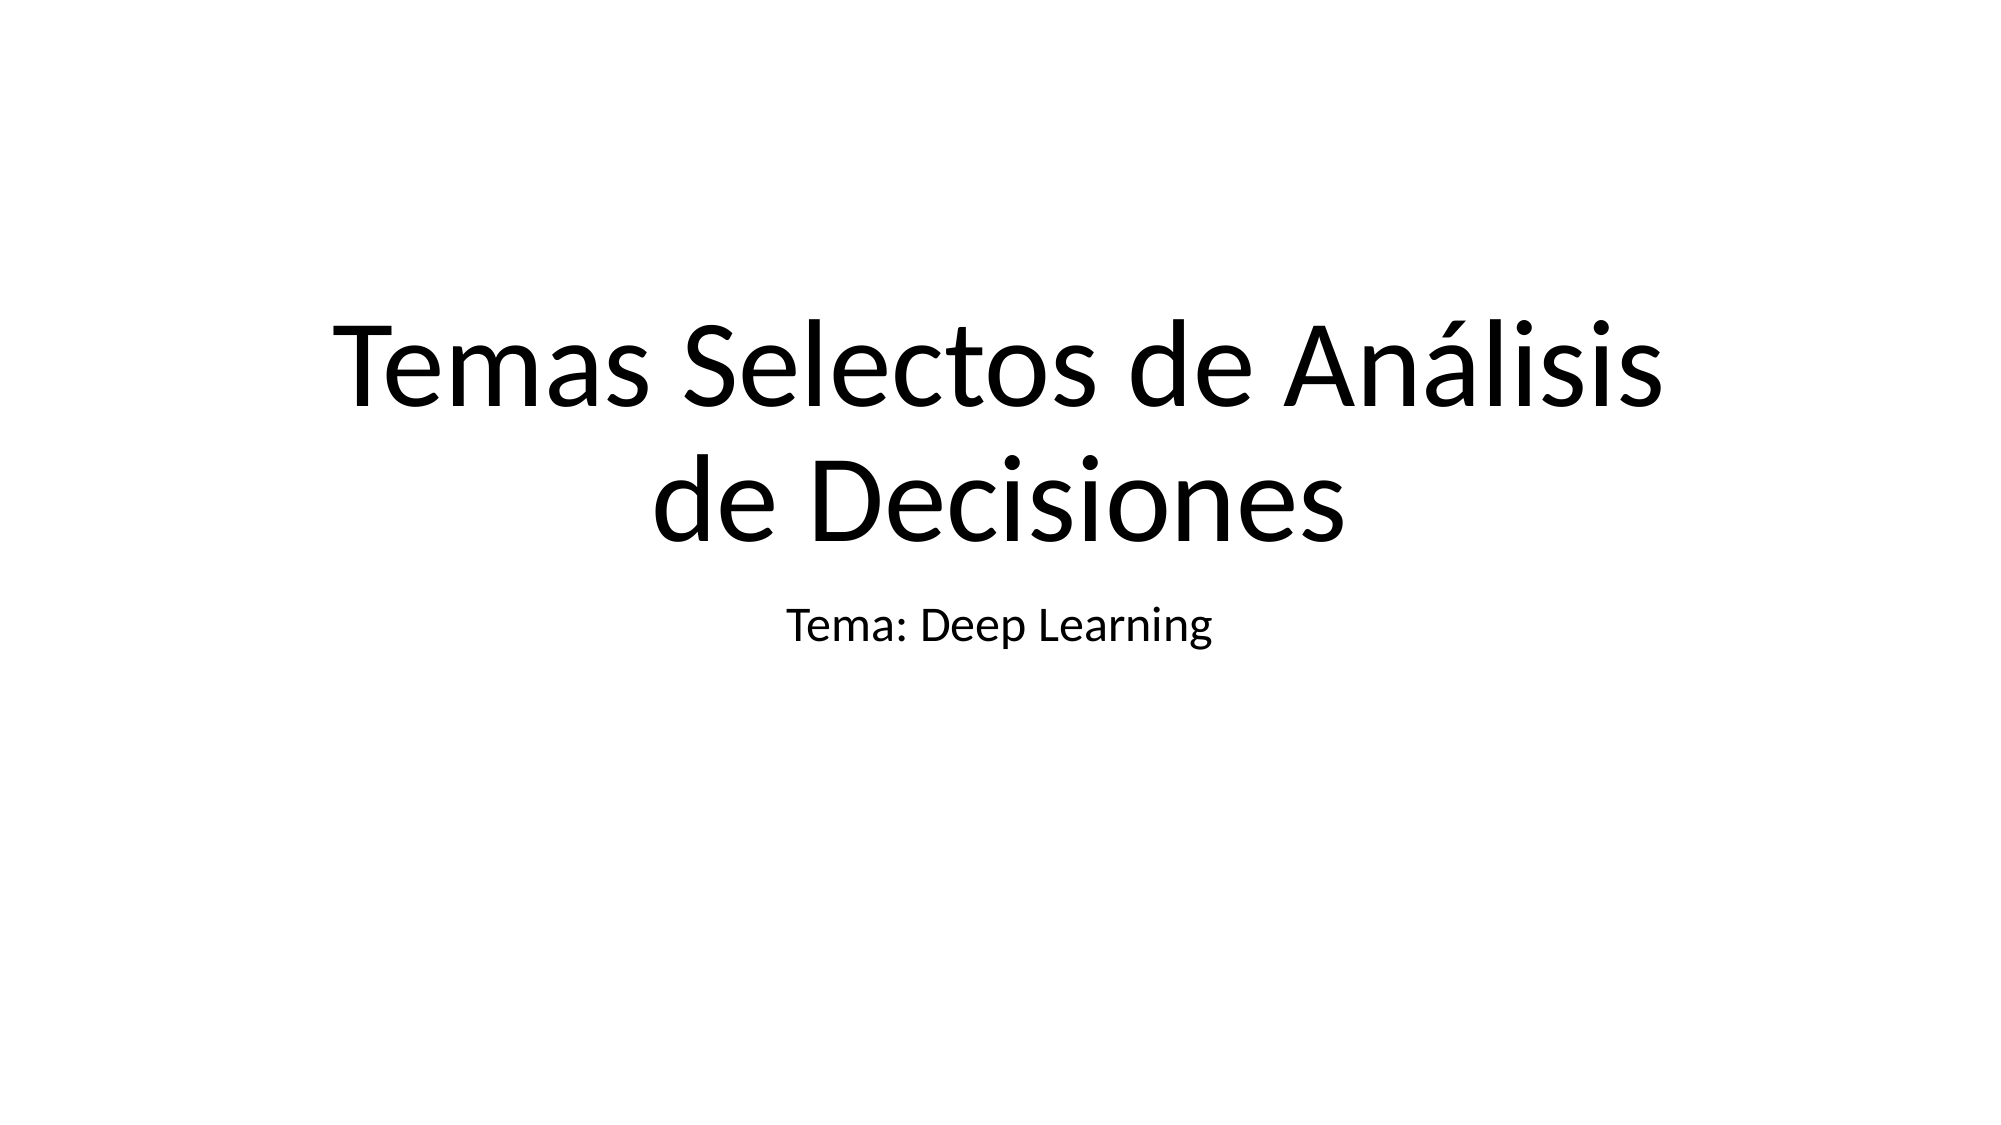

# Temas Selectos de Análisis de Decisiones
Tema: Deep Learning